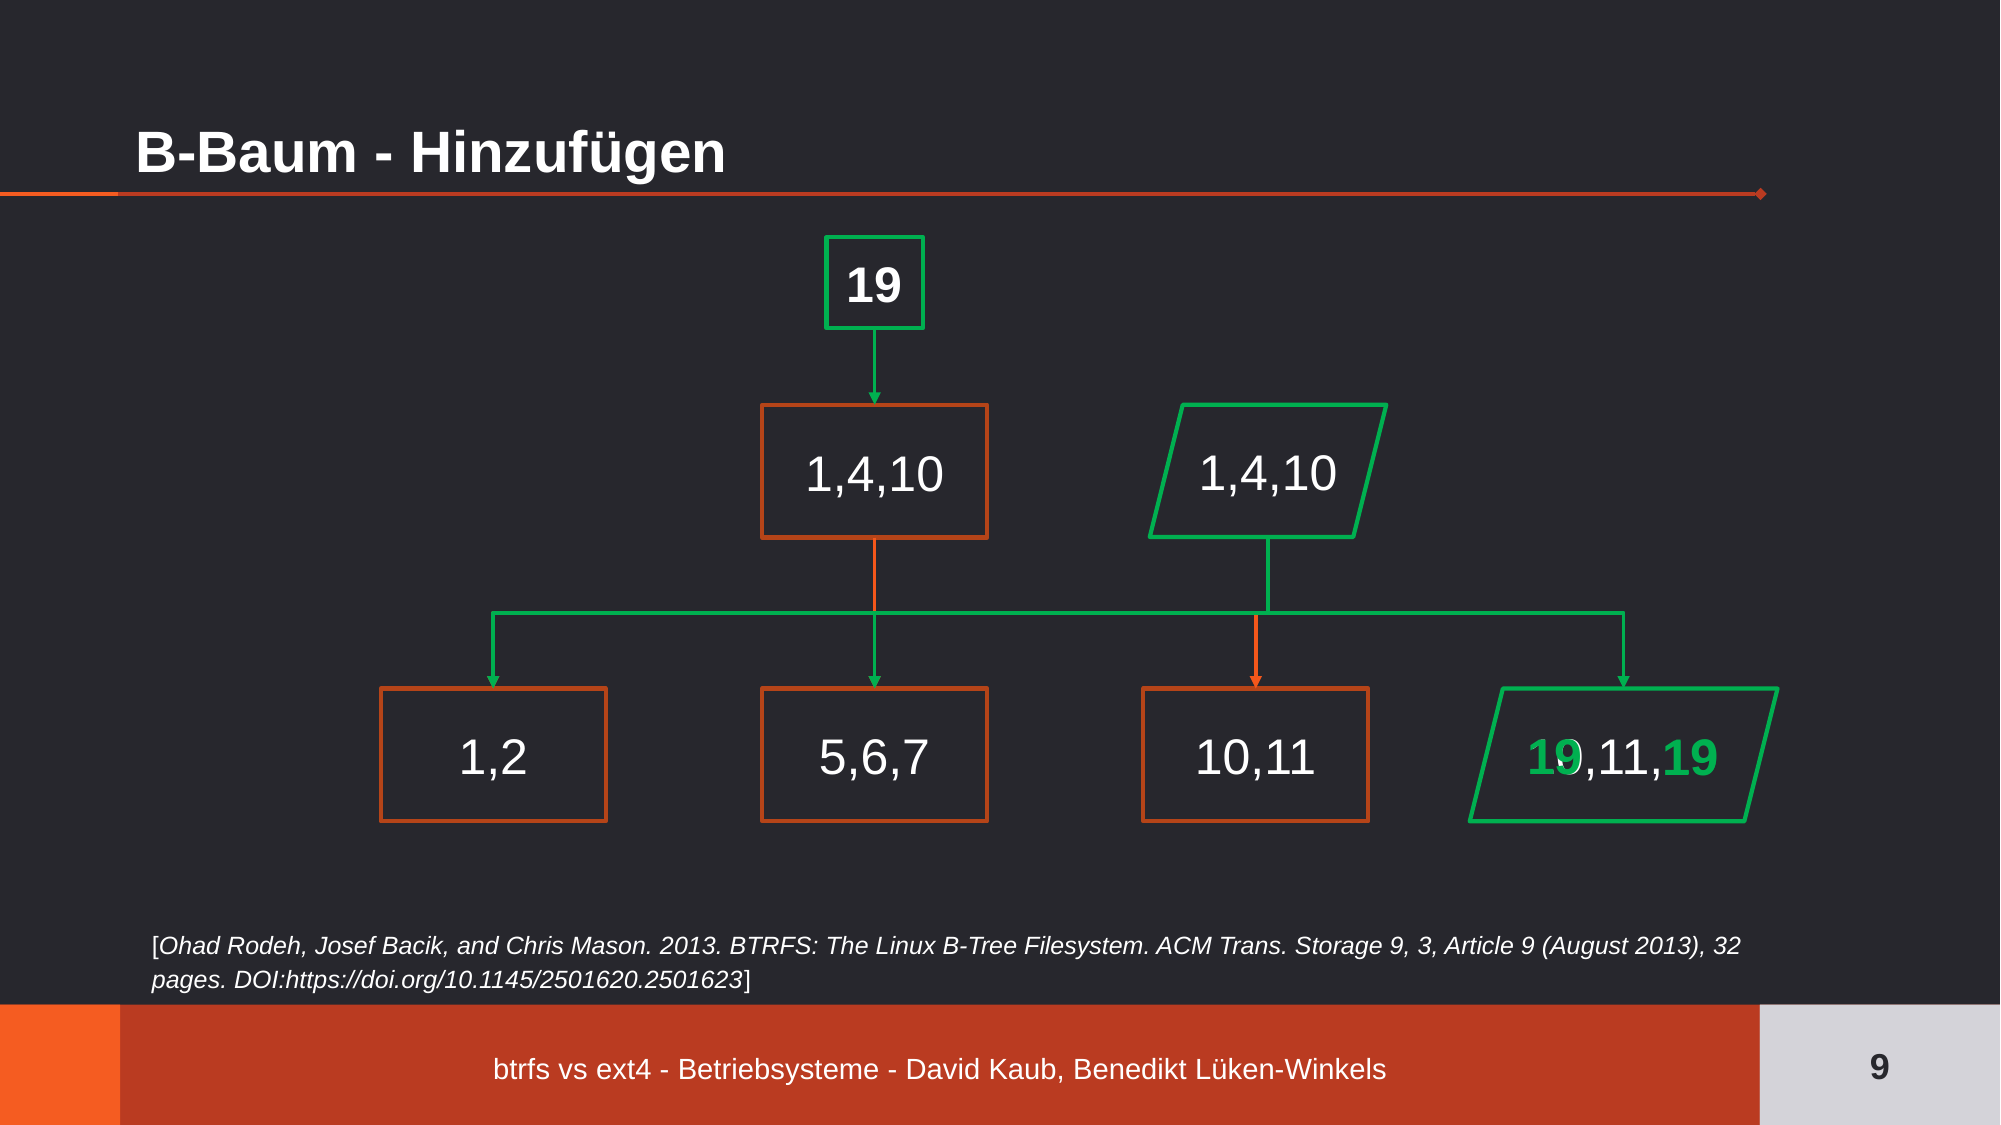

# B-Baum - Hinzufügen
19
1,4,10
1,4,10
1,2
5,6,7
10,11
10,11,19
19
19
[Ohad Rodeh, Josef Bacik, and Chris Mason. 2013. BTRFS: The Linux B-Tree Filesystem. ACM Trans. Storage 9, 3, Article 9 (August 2013), 32 pages. DOI:https://doi.org/10.1145/2501620.2501623]
9
btrfs vs ext4 - Betriebsysteme - David Kaub, Benedikt Lüken-Winkels